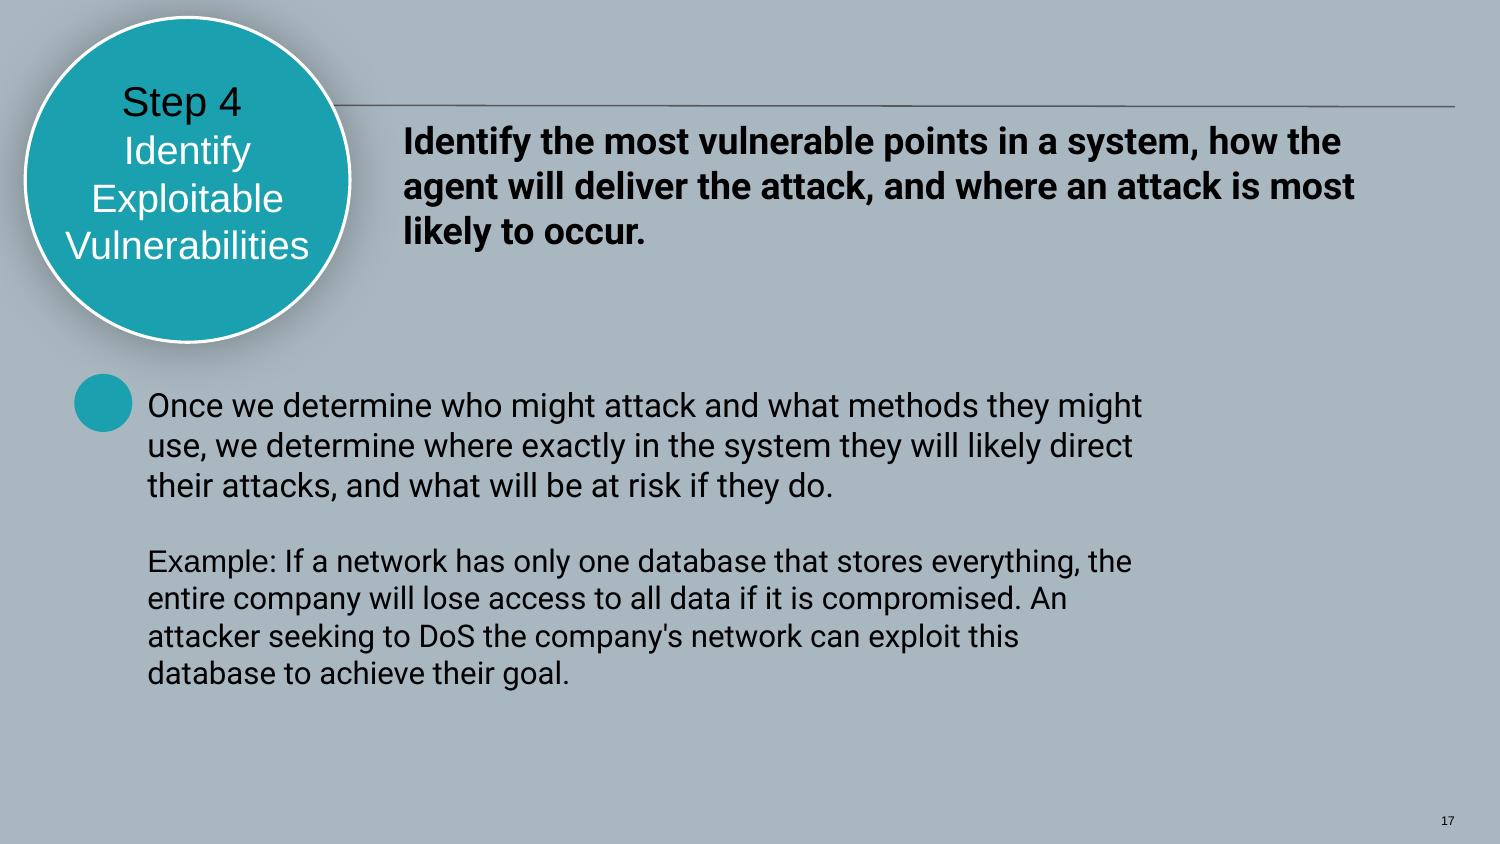

Step 4
Identify Exploitable Vulnerabilities
Identify the most vulnerable points in a system, how the agent will deliver the attack, and where an attack is most likely to occur.

Once we determine who might attack and what methods they might use, we determine where exactly in the system they will likely direct their attacks, and what will be at risk if they do.

Example: If a network has only one database that stores everything, the entire company will lose access to all data if it is compromised. An attacker seeking to DoS the company's network can exploit this database to achieve their goal.

17